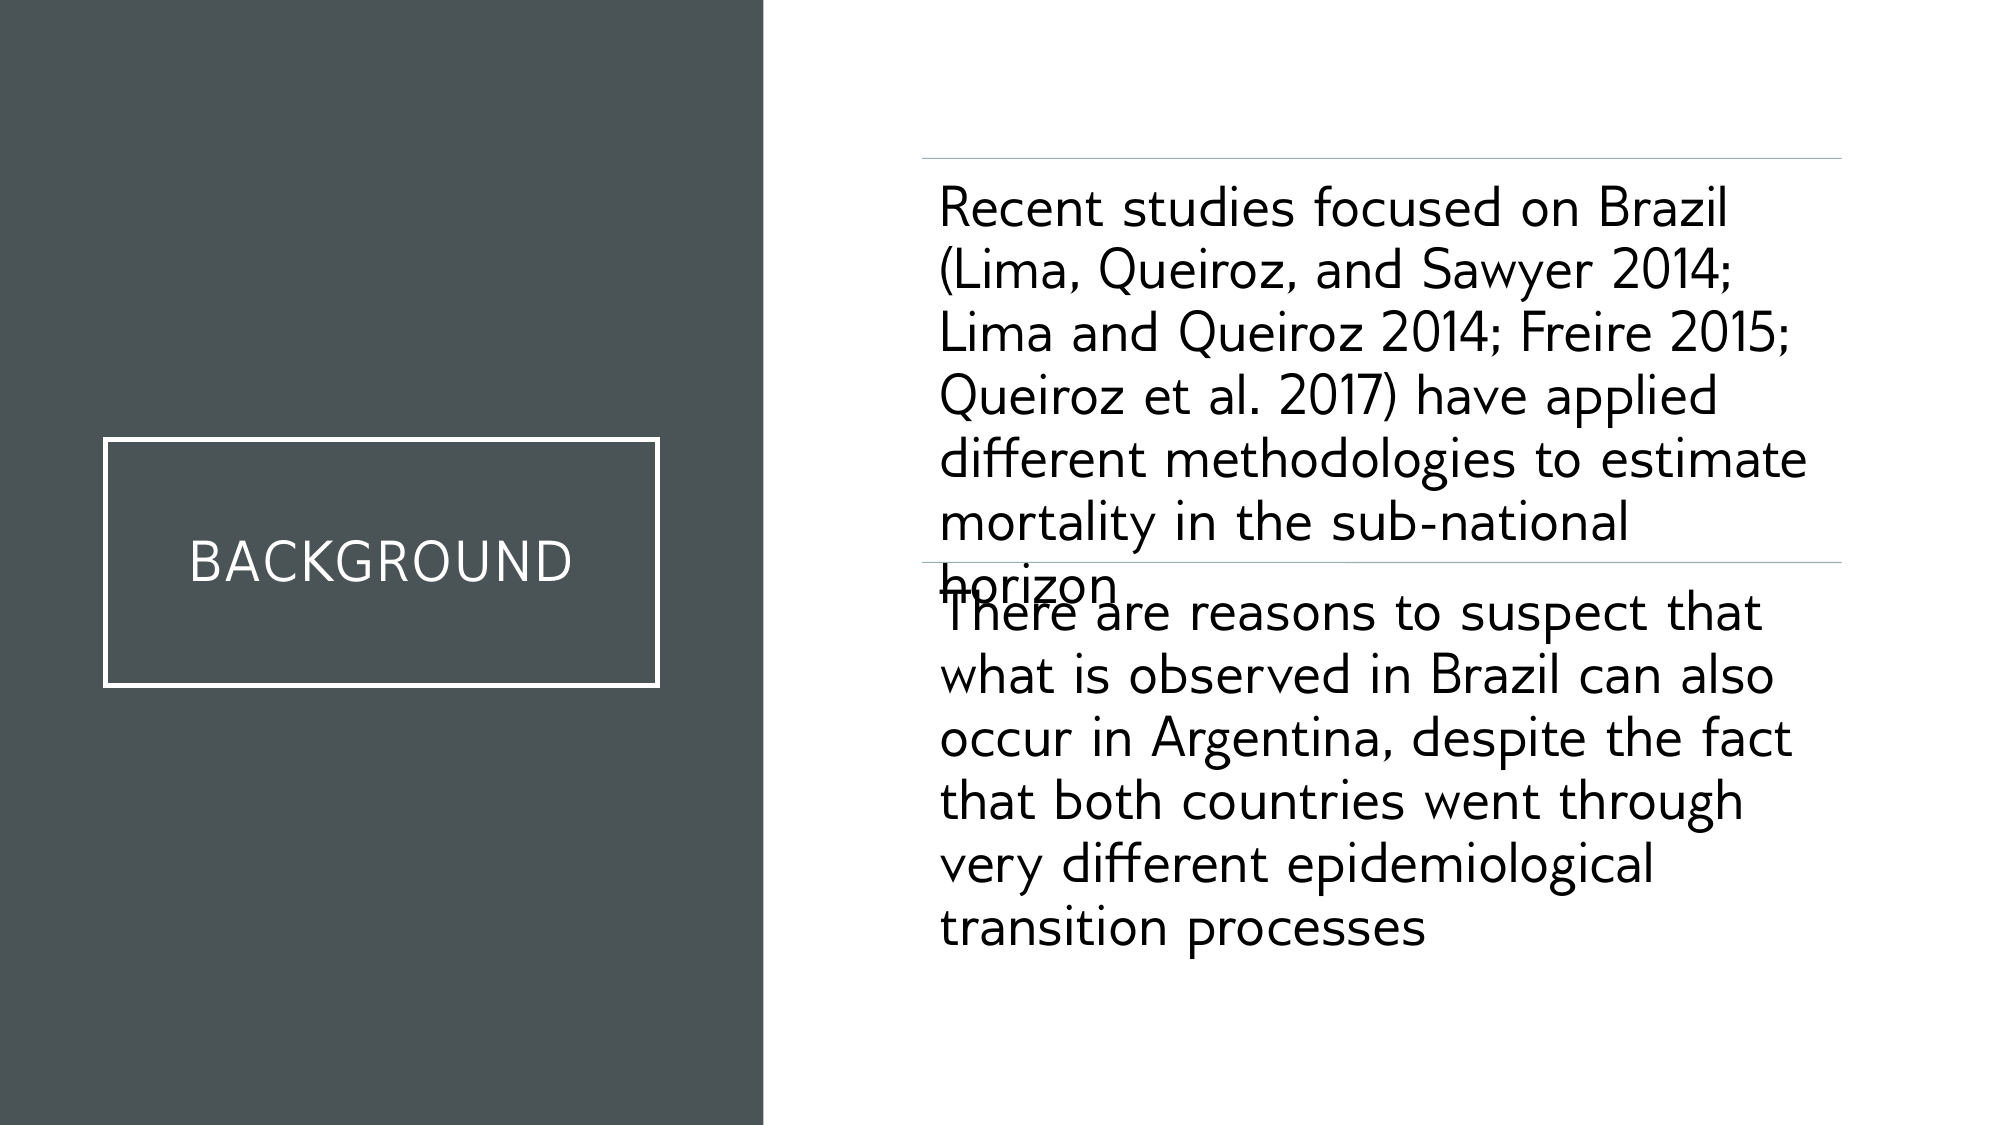

Recent studies focused on Brazil (Lima, Queiroz, and Sawyer 2014; Lima and Queiroz 2014; Freire 2015; Queiroz et al. 2017) have applied different methodologies to estimate mortality in the sub-national horizon
There are reasons to suspect that what is observed in Brazil can also occur in Argentina, despite the fact that both countries went through very different epidemiological transition processes
# Background